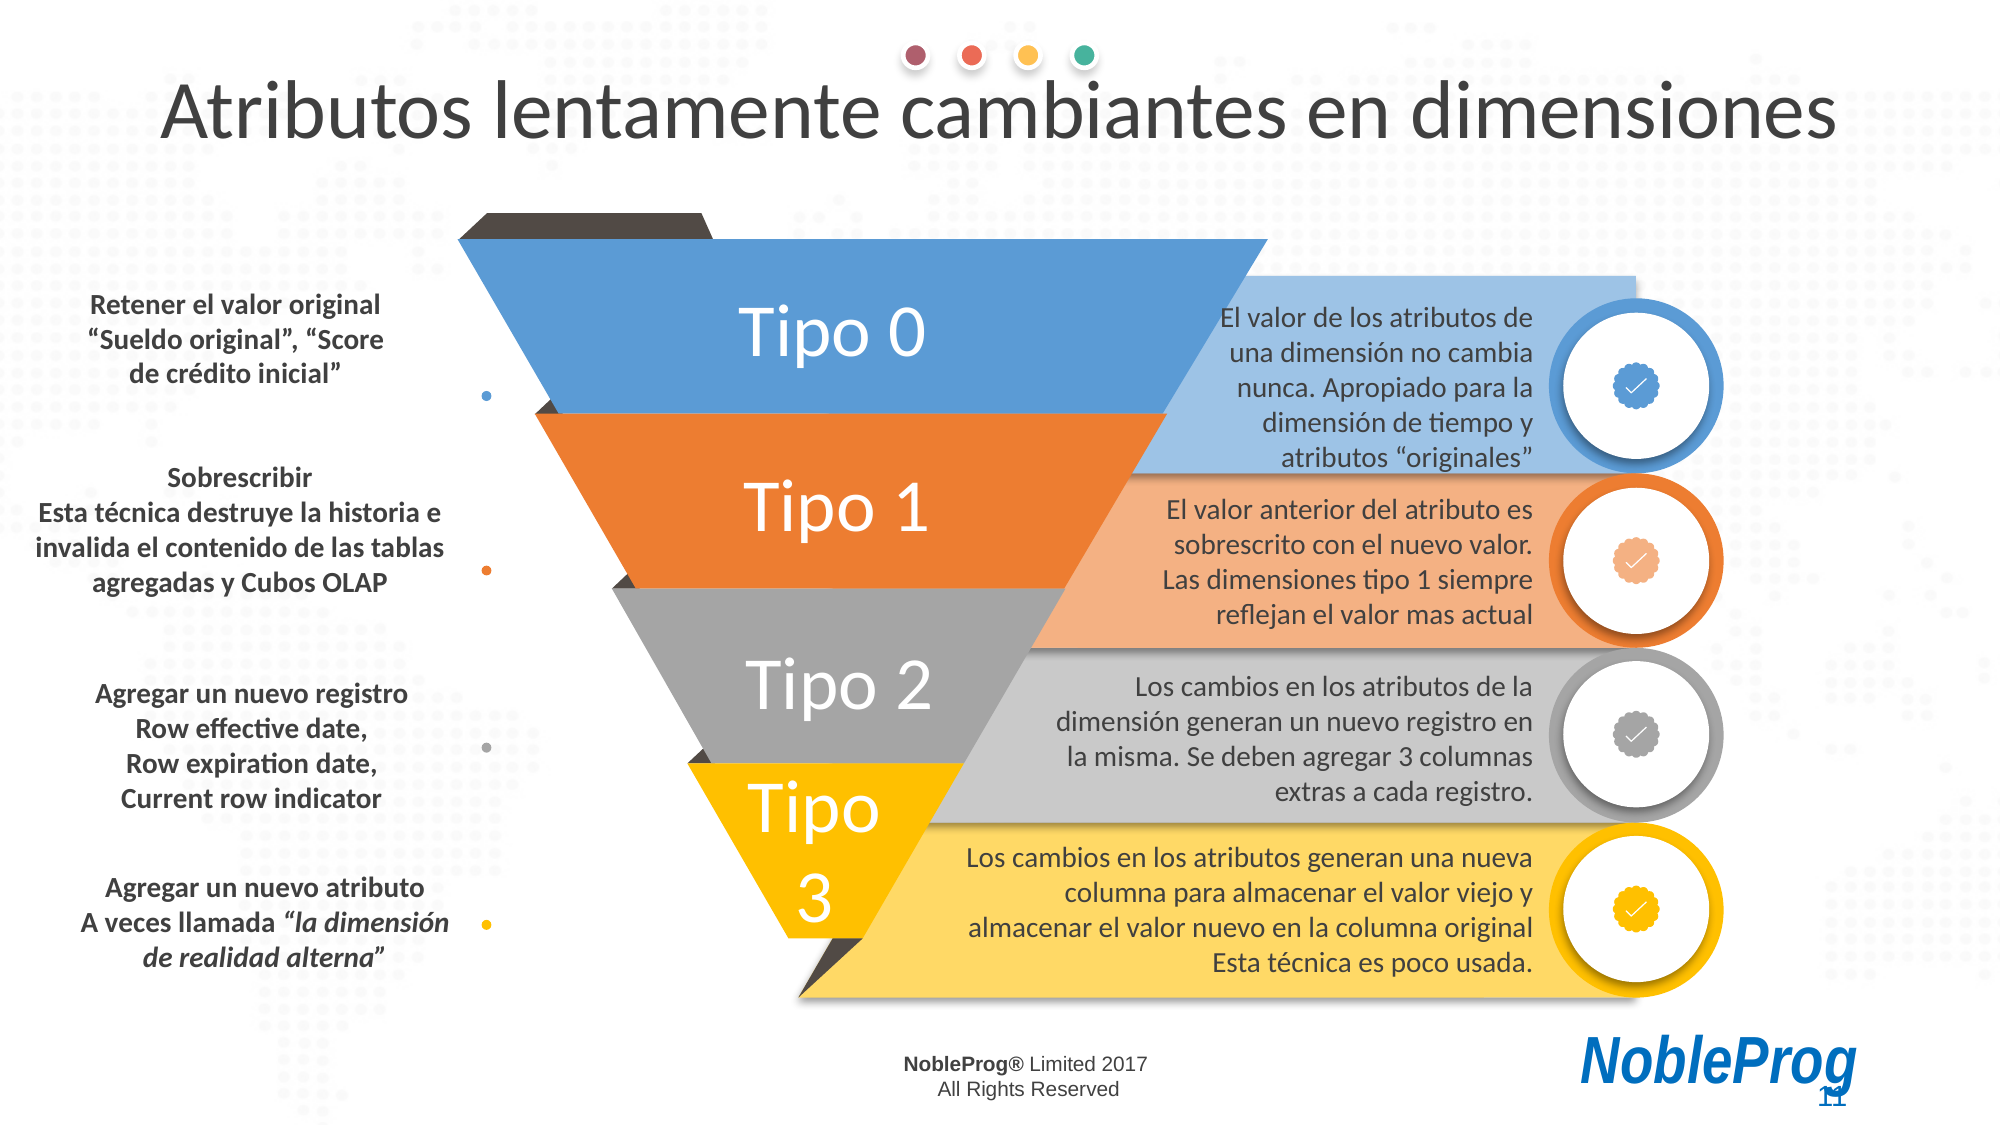

Atributos lentamente cambiantes en dimensiones

Tipo 0

Retener el valor original
“Sueldo original”, “Score de crédito inicial”
El valor de los atributos de una dimensión no cambia nunca. Apropiado para la dimensión de tiempo y atributos “originales”

Tipo 1
Sobrescribir
Esta técnica destruye la historia e invalida el contenido de las tablas agregadas y Cubos OLAP

El valor anterior del atributo es sobrescrito con el nuevo valor.
Las dimensiones tipo 1 siempre reflejan el valor mas actual

Tipo 2

Los cambios en los atributos de la dimensión generan un nuevo registro en la misma. Se deben agregar 3 columnas extras a cada registro.

Agregar un nuevo registro
Row effective date,
Row expiration date,
Current row indicator

Tipo 3

Los cambios en los atributos generan una nueva columna para almacenar el valor viejo y almacenar el valor nuevo en la columna original
Esta técnica es poco usada.

Agregar un nuevo atributo
A veces llamada “la dimensión de realidad alterna”

11